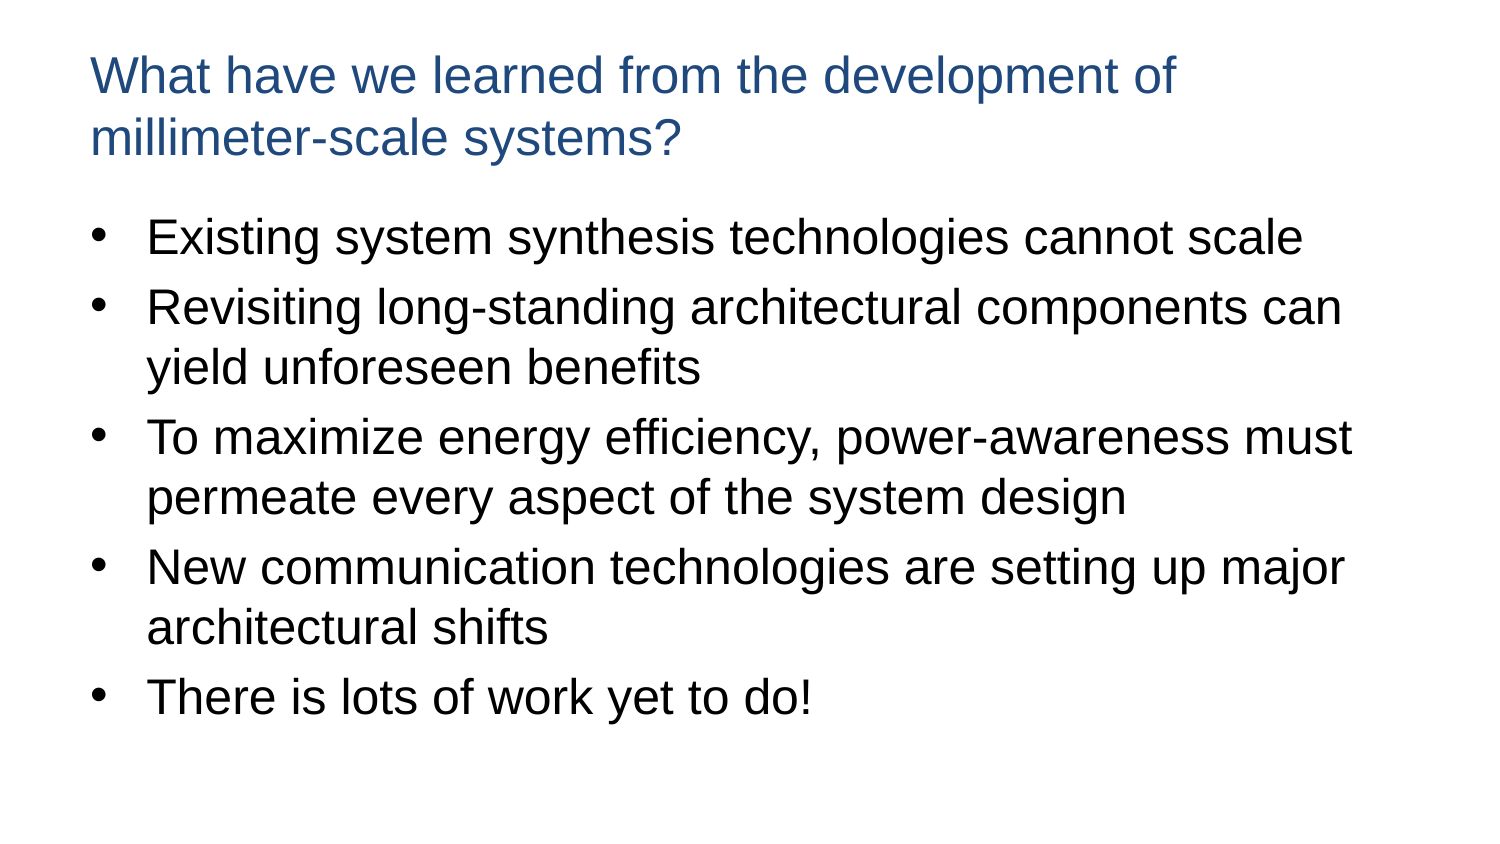

# What have we learned from the development of millimeter-scale systems?
Existing system synthesis technologies cannot scale
Revisiting long-standing architectural components can yield unforeseen benefits
To maximize energy efficiency, power-awareness must permeate every aspect of the system design
New communication technologies are setting up major architectural shifts
There is lots of work yet to do!